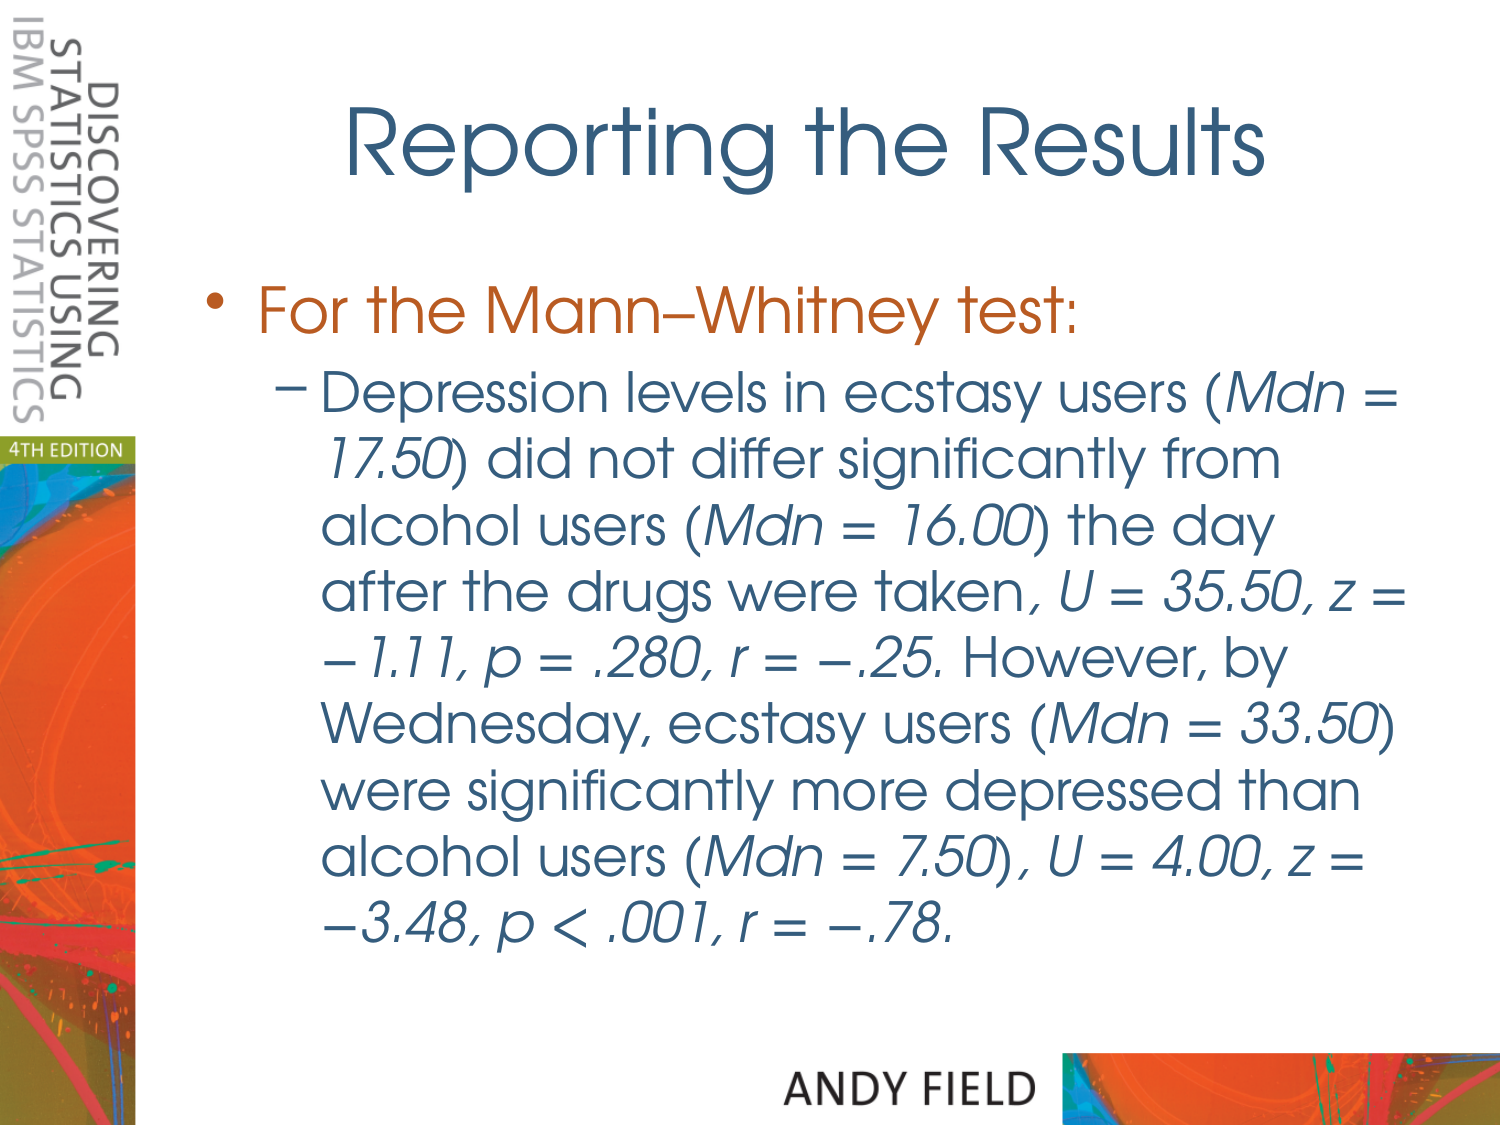

# Reporting the Results
For the Mann–Whitney test:
Depression levels in ecstasy users (Mdn = 17.50) did not differ significantly from alcohol users (Mdn = 16.00) the day after the drugs were taken, U = 35.50, z = −1.11, p = .280, r = −.25. However, by Wednesday, ecstasy users (Mdn = 33.50) were significantly more depressed than alcohol users (Mdn = 7.50), U = 4.00, z = −3.48, p < .001, r = −.78.